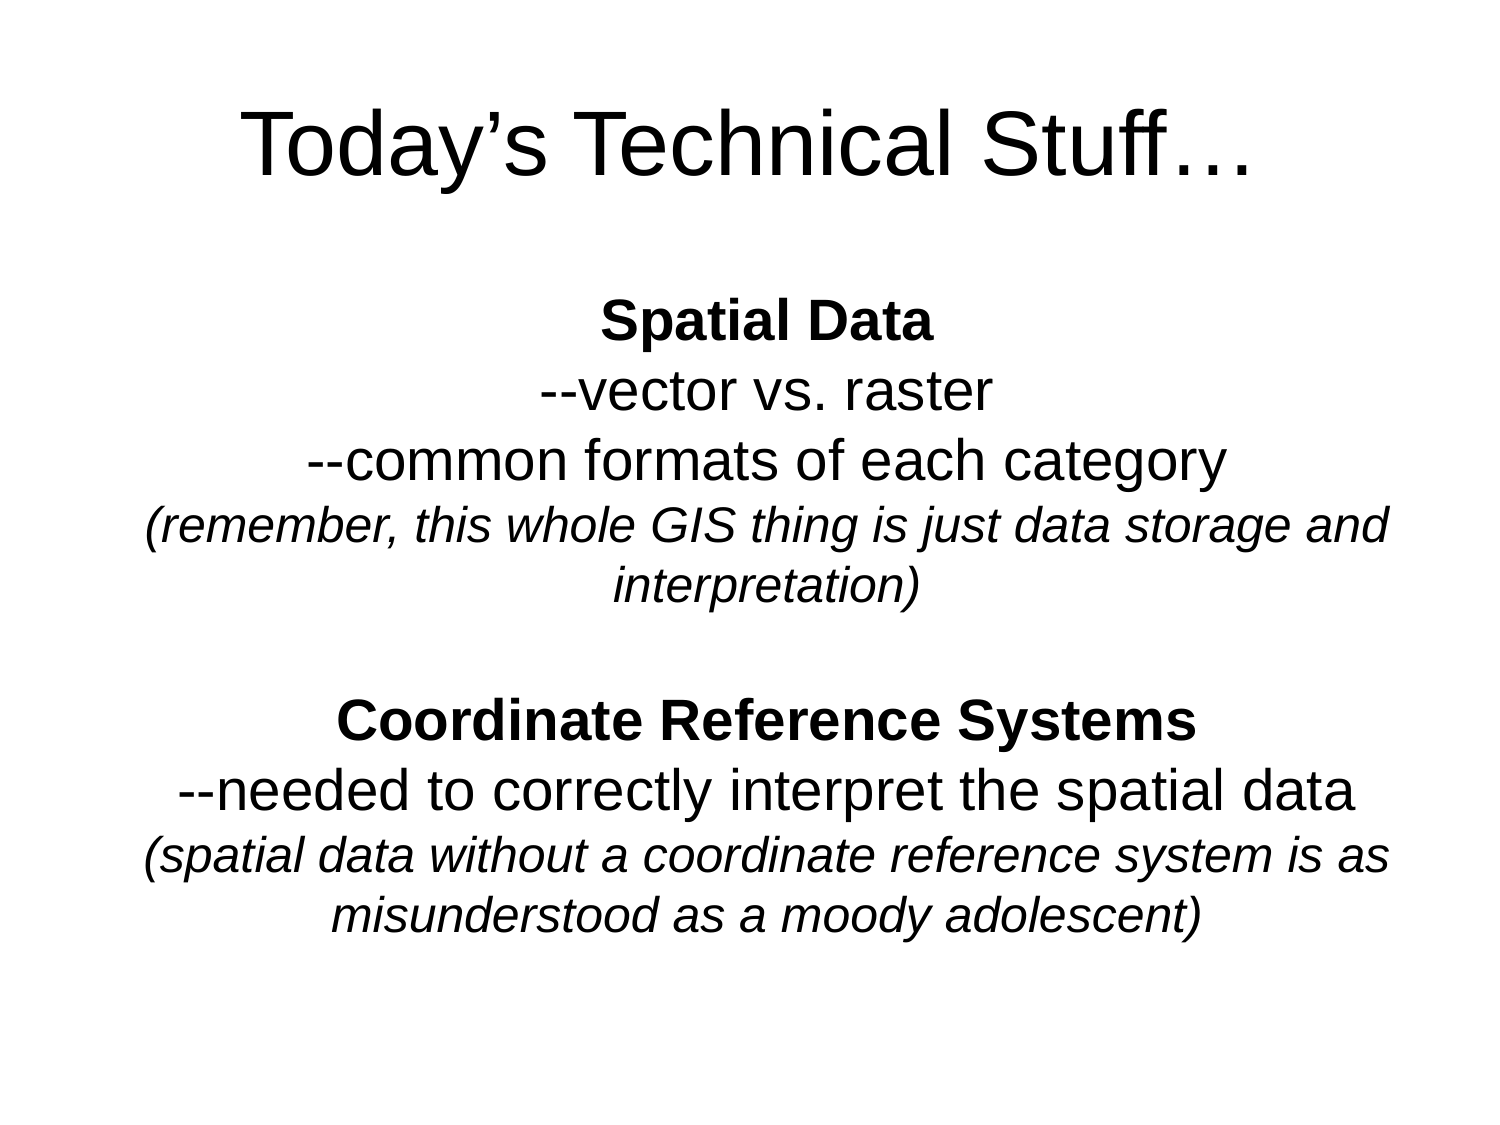

# Today’s Technical Stuff…
Spatial Data
--vector vs. raster
--common formats of each category
(remember, this whole GIS thing is just data storage and interpretation)

Coordinate Reference Systems
--needed to correctly interpret the spatial data
(spatial data without a coordinate reference system is as misunderstood as a moody adolescent)